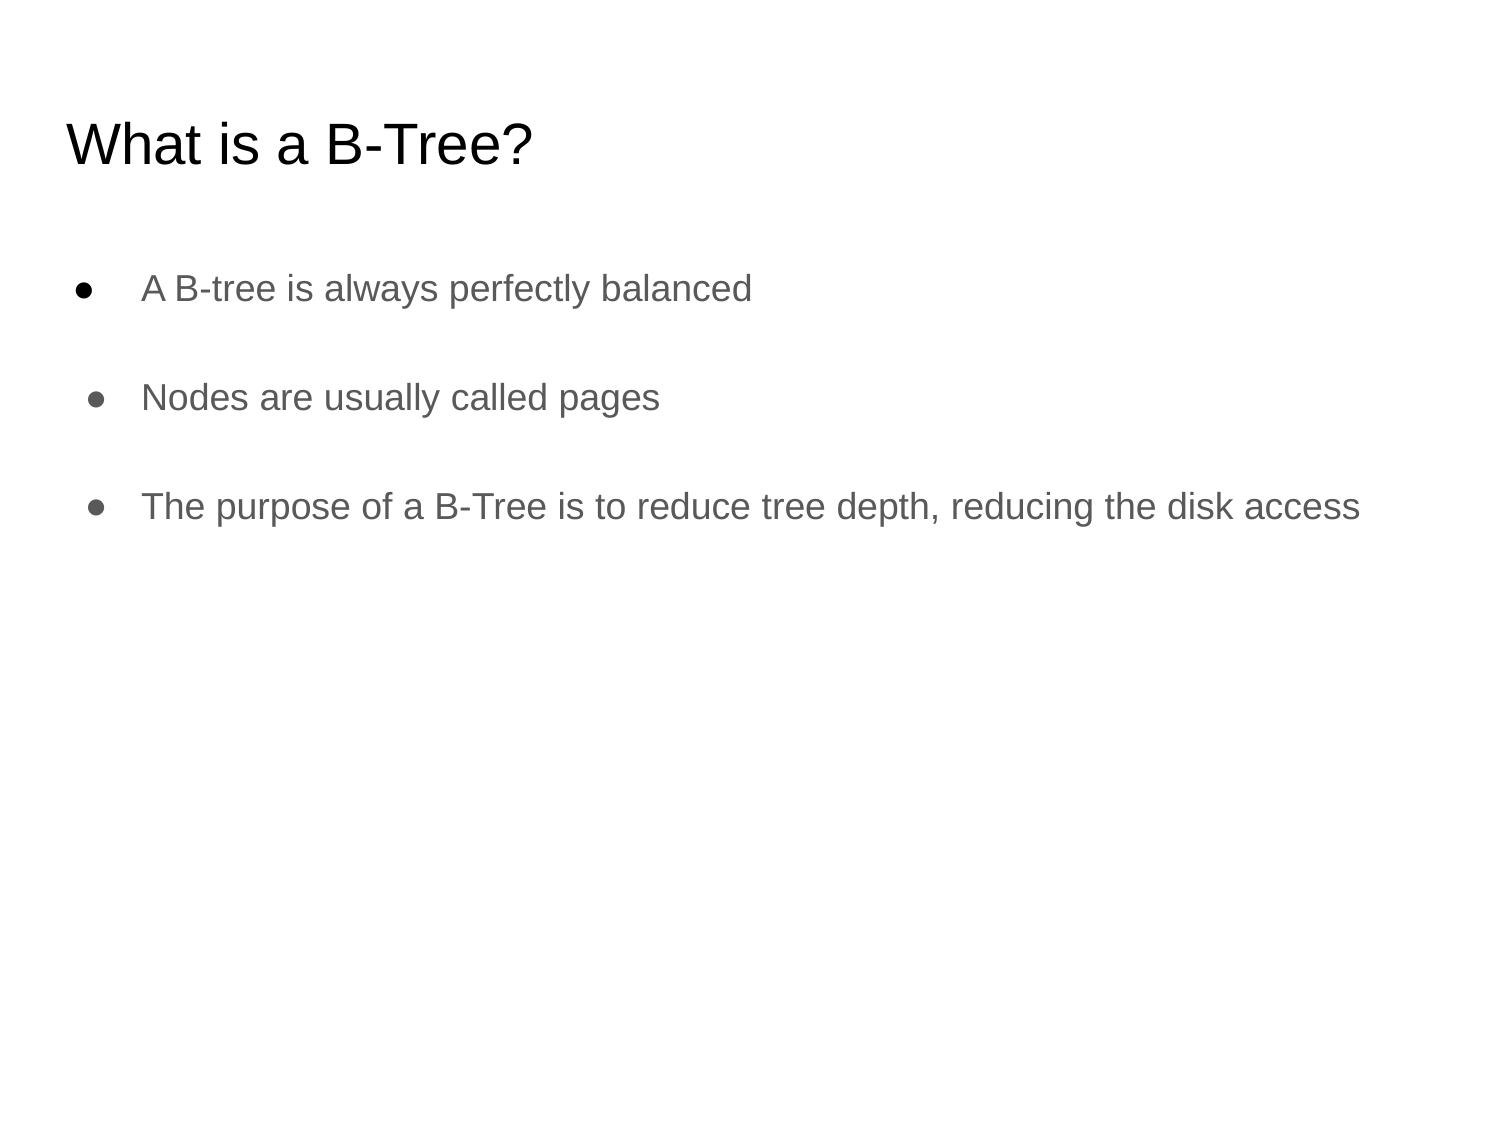

# What is a B-Tree?
A B-tree is always perfectly balanced

Nodes are usually called pages

The purpose of a B-Tree is to reduce tree depth, reducing the disk access